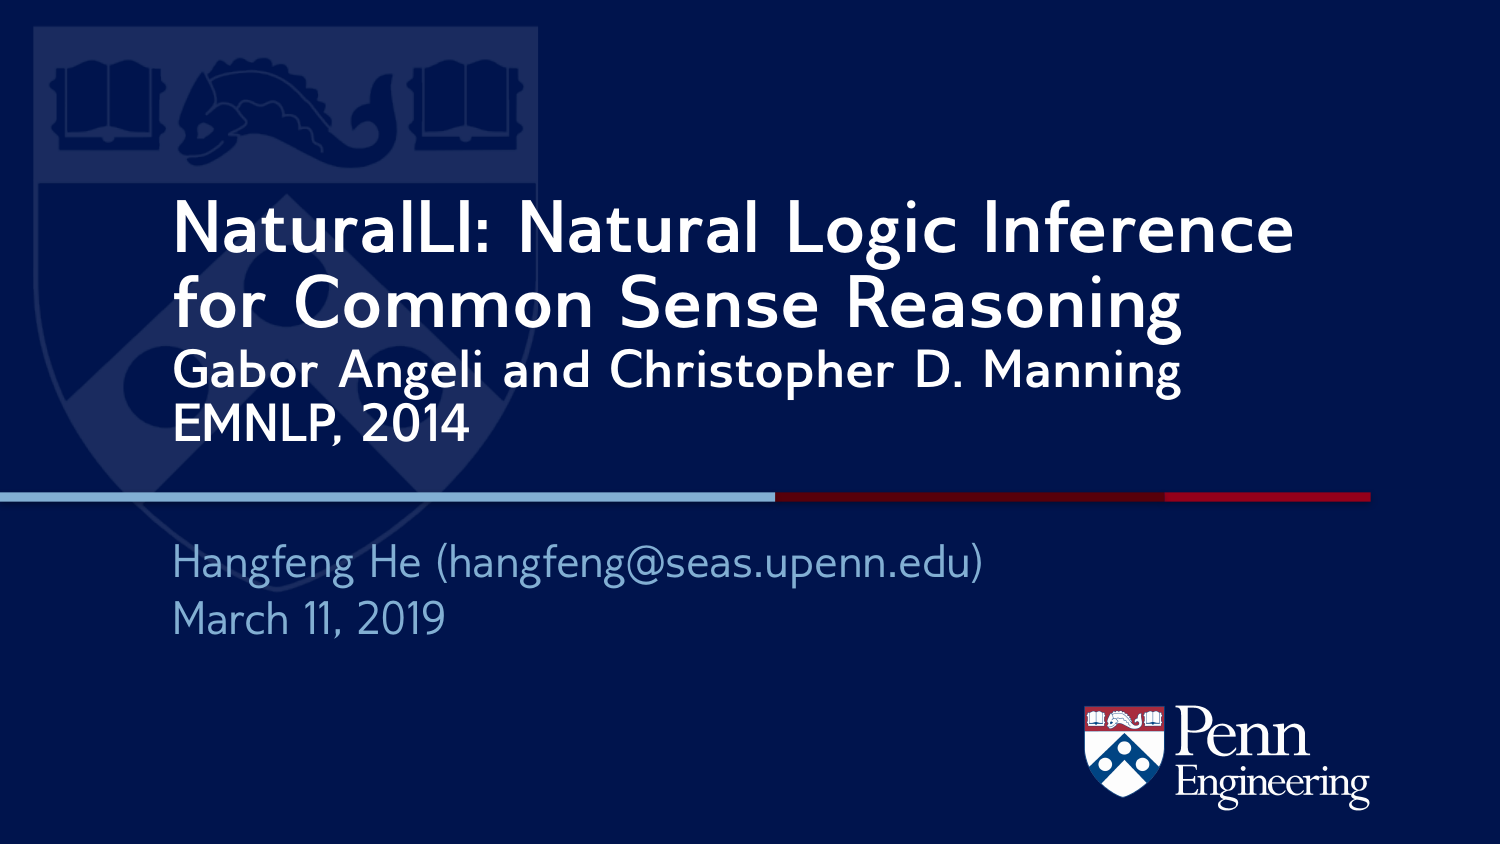

# NaturalLI: Natural Logic Inference for Common Sense Reasoning Gabor Angeli and Christopher D. Manning EMNLP, 2014
Hangfeng He (hangfeng@seas.upenn.edu)
March 11, 2019